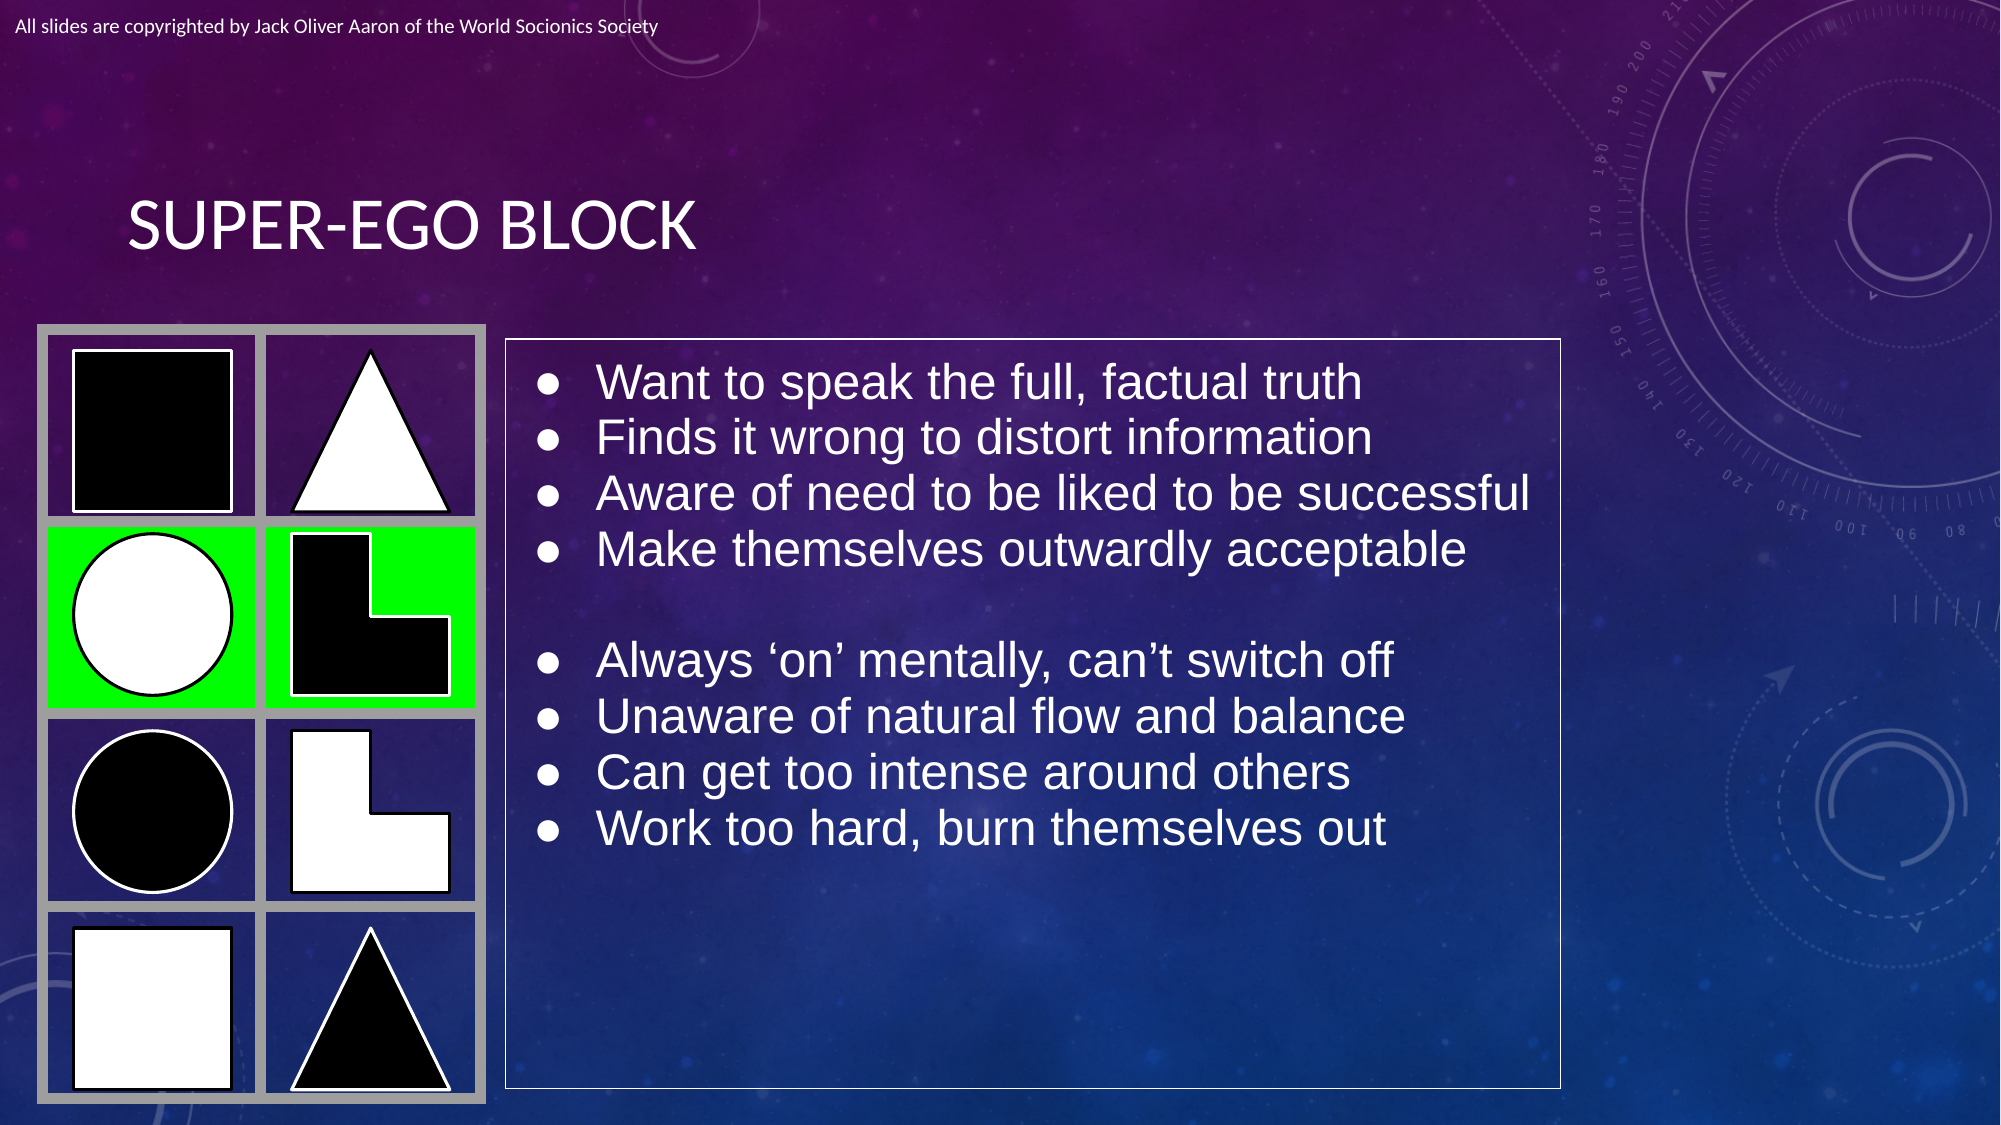

All slides are copyrighted by Jack Oliver Aaron of the World Socionics Society
# SUPER-EGO BLOCK
|  |  |
| --- | --- |
|  |  |
|  |  |
|  |  |
| Want to speak the full, factual truth Finds it wrong to distort information Aware of need to be liked to be successful Make themselves outwardly acceptable Always ‘on’ mentally, can’t switch off Unaware of natural flow and balance Can get too intense around others Work too hard, burn themselves out |
| --- |